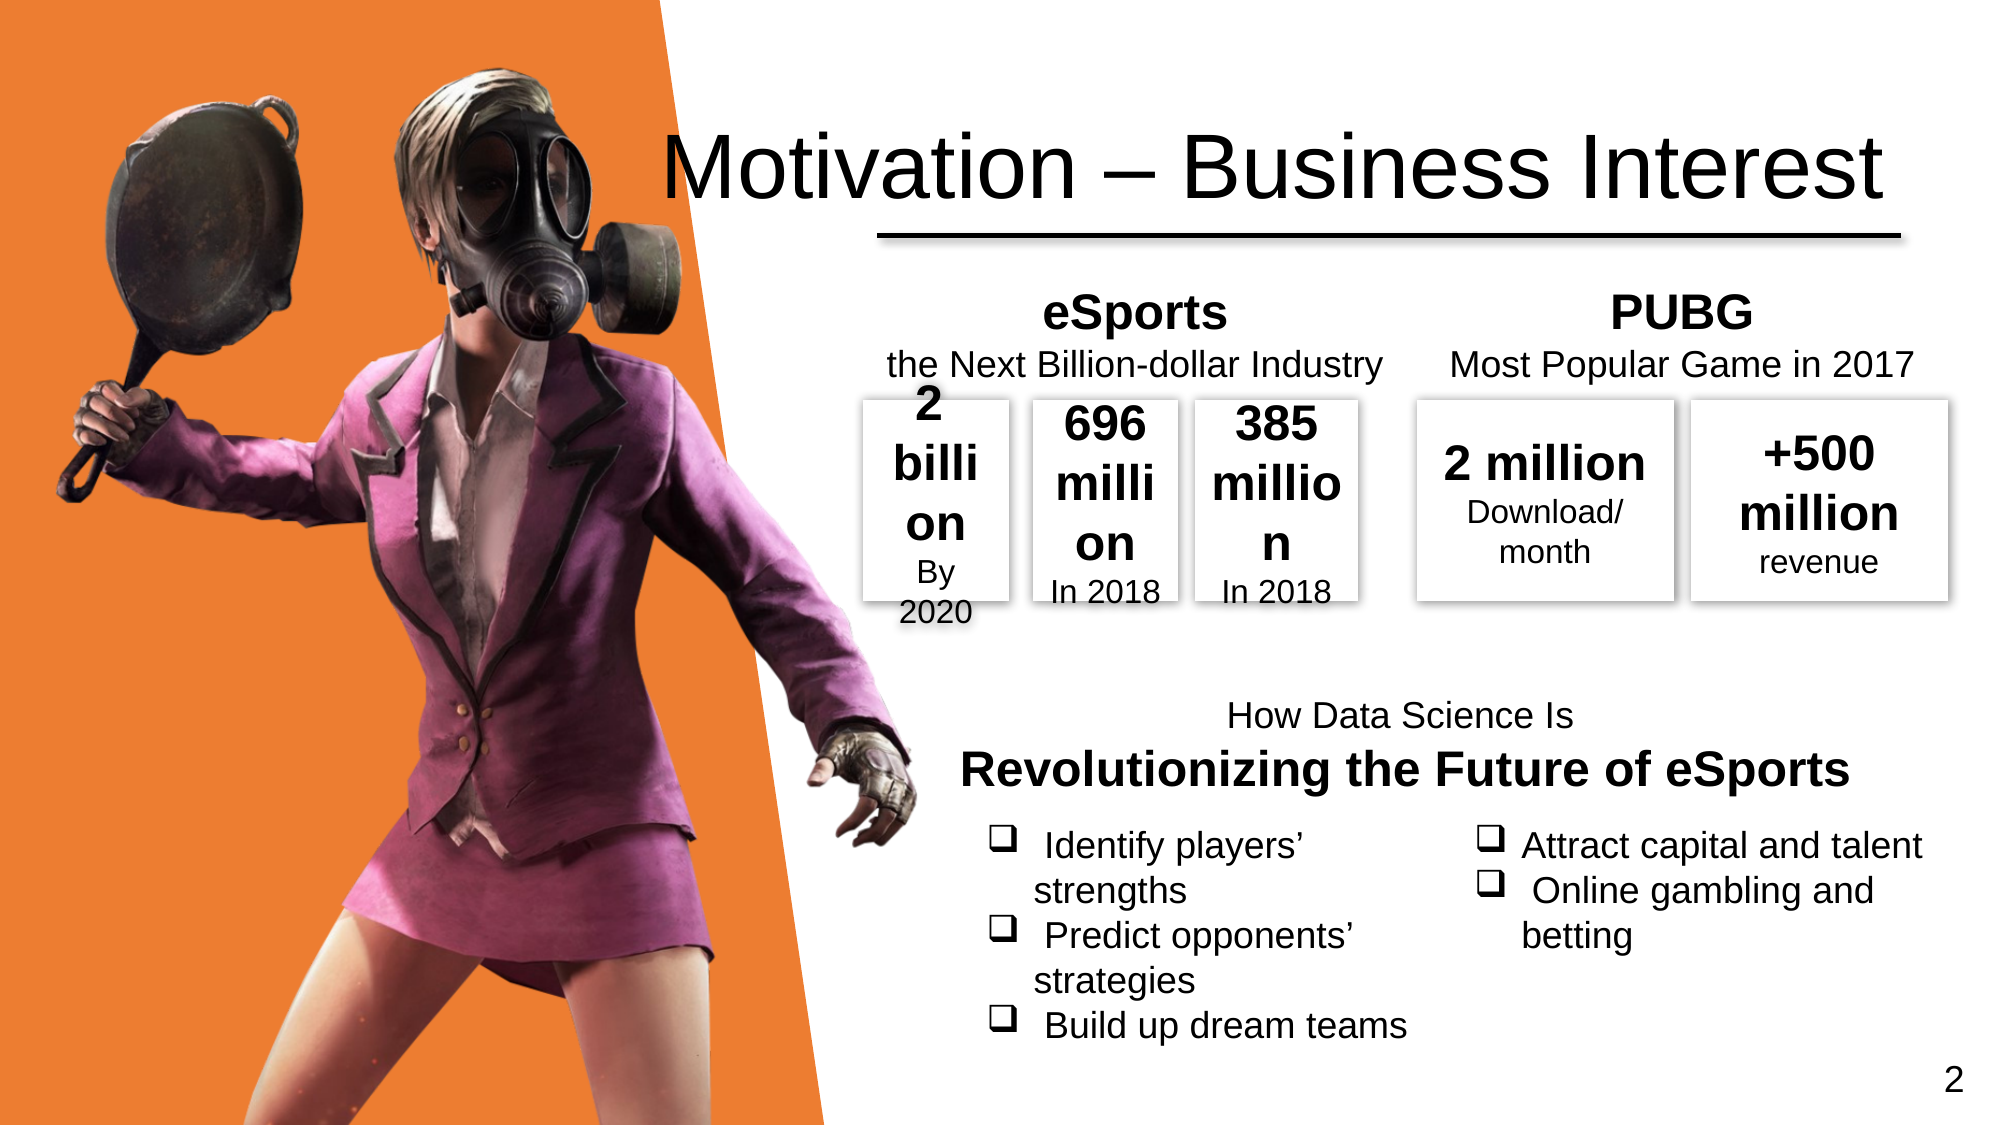

# Motivation – Business Interest
eSports
the Next Billion-dollar Industry
2
billion
By 2020
385 million
In 2018
696 million
In 2018
PUBG
Most Popular Game in 2017
2 million
Download/month
+500 million
revenue
How Data Science Is
Revolutionizing the Future of eSports
 Identify players’ strengths
 Predict opponents’ strategies
 Build up dream teams
Attract capital and talent
 Online gambling and betting

2